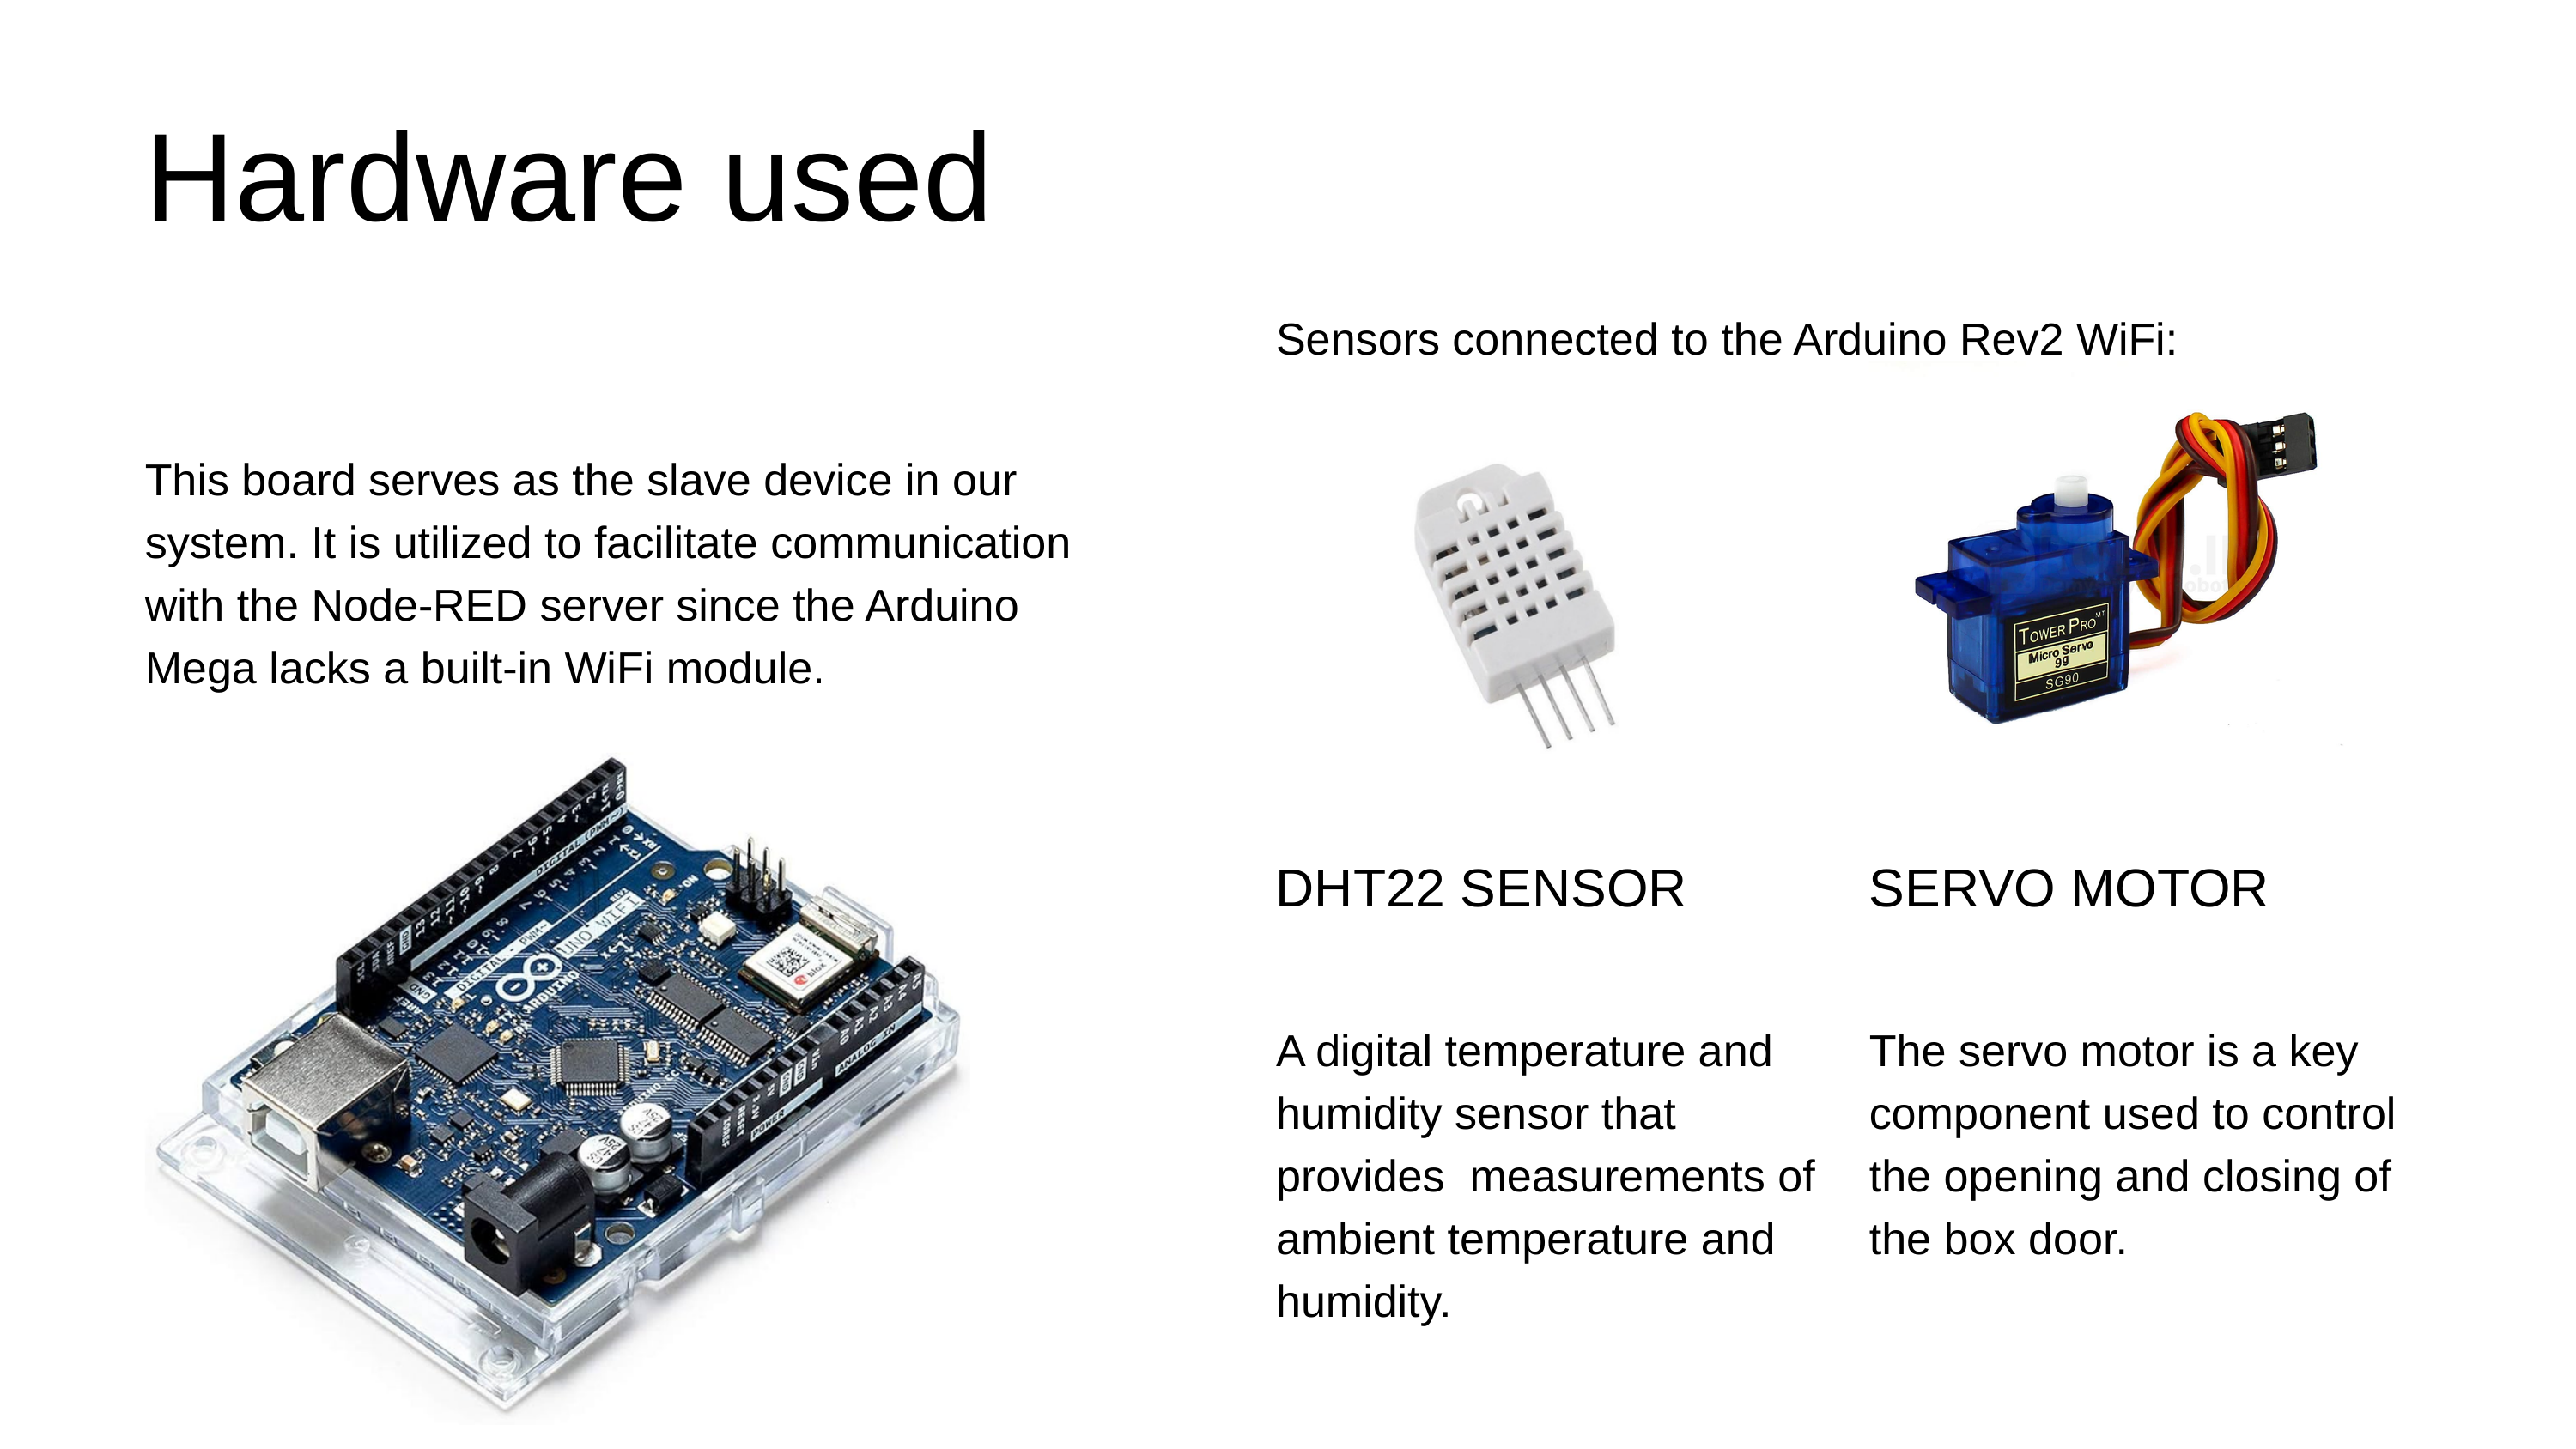

Hardware used
Sensors connected to the Arduino Rev2 WiFi:

This board serves as the slave device in our system. It is utilized to facilitate communication with the Node-RED server since the Arduino Mega lacks a built-in WiFi module.

DHT22 SENSOR
SERVO MOTOR
A digital temperature and humidity sensor that provides  measurements of ambient temperature and humidity.
The servo motor is a key component used to control the opening and closing of the box door.